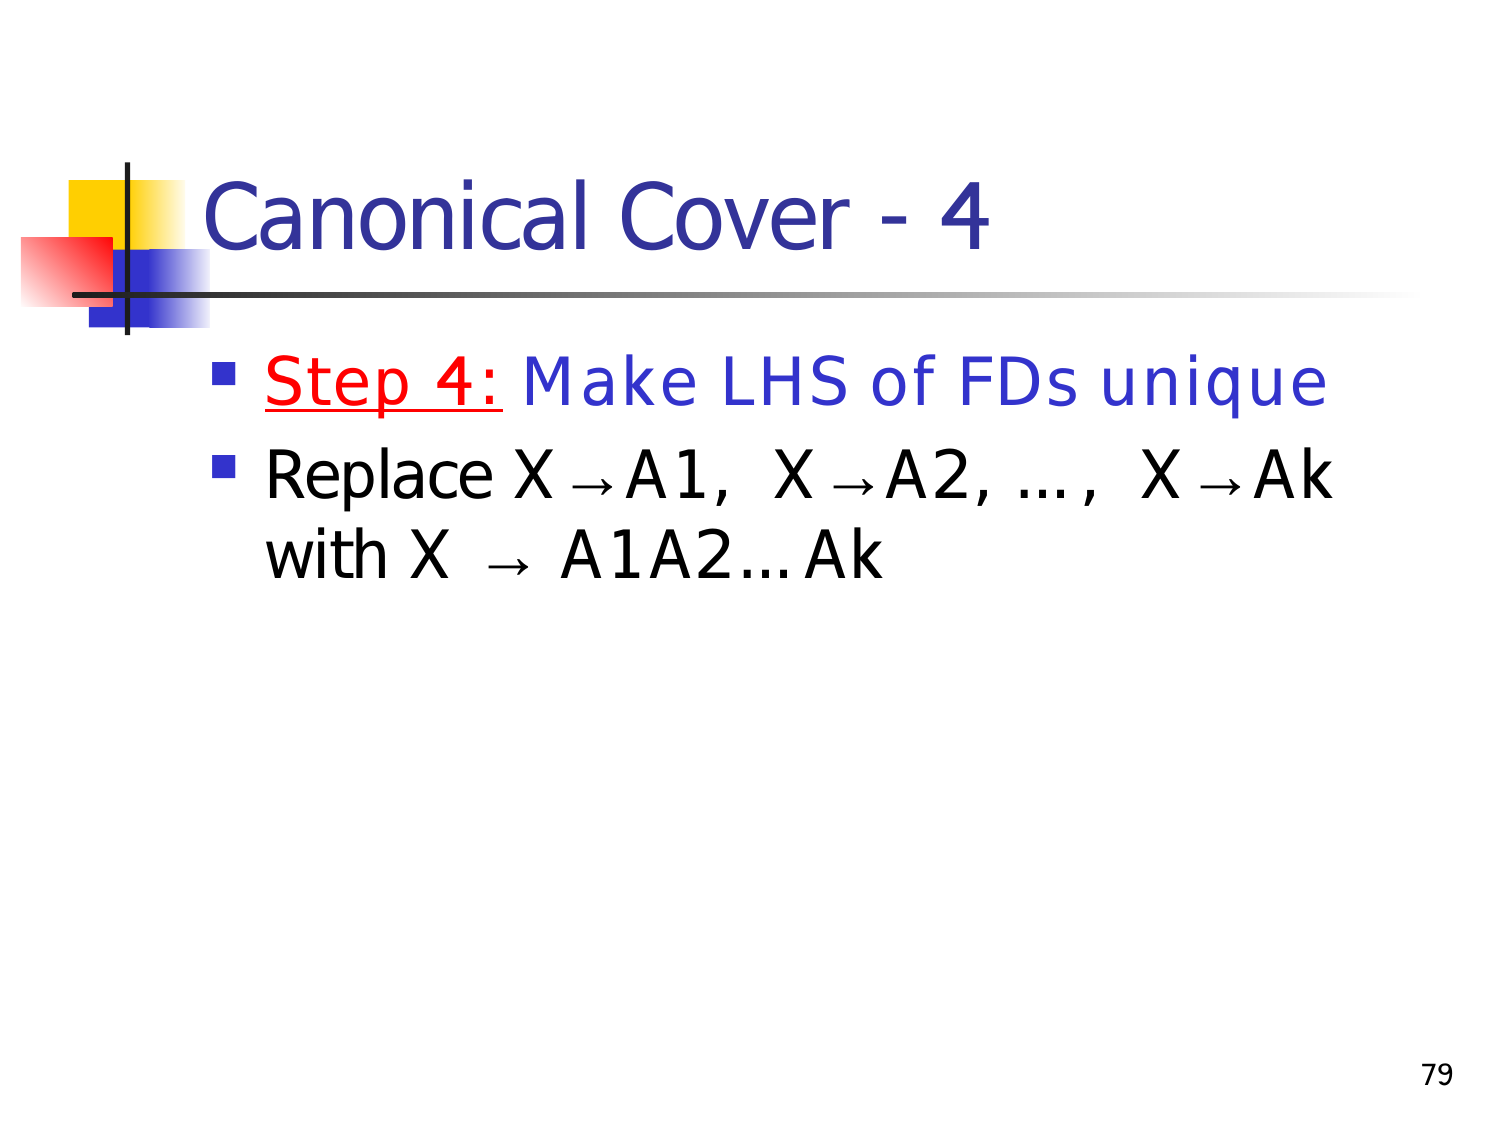

# Canonical Cover - 4
Step 4: Make LHS of FDs unique
Replace X→A1,  X→A2, …,  X→Ak with X → A1A2…Ak
79